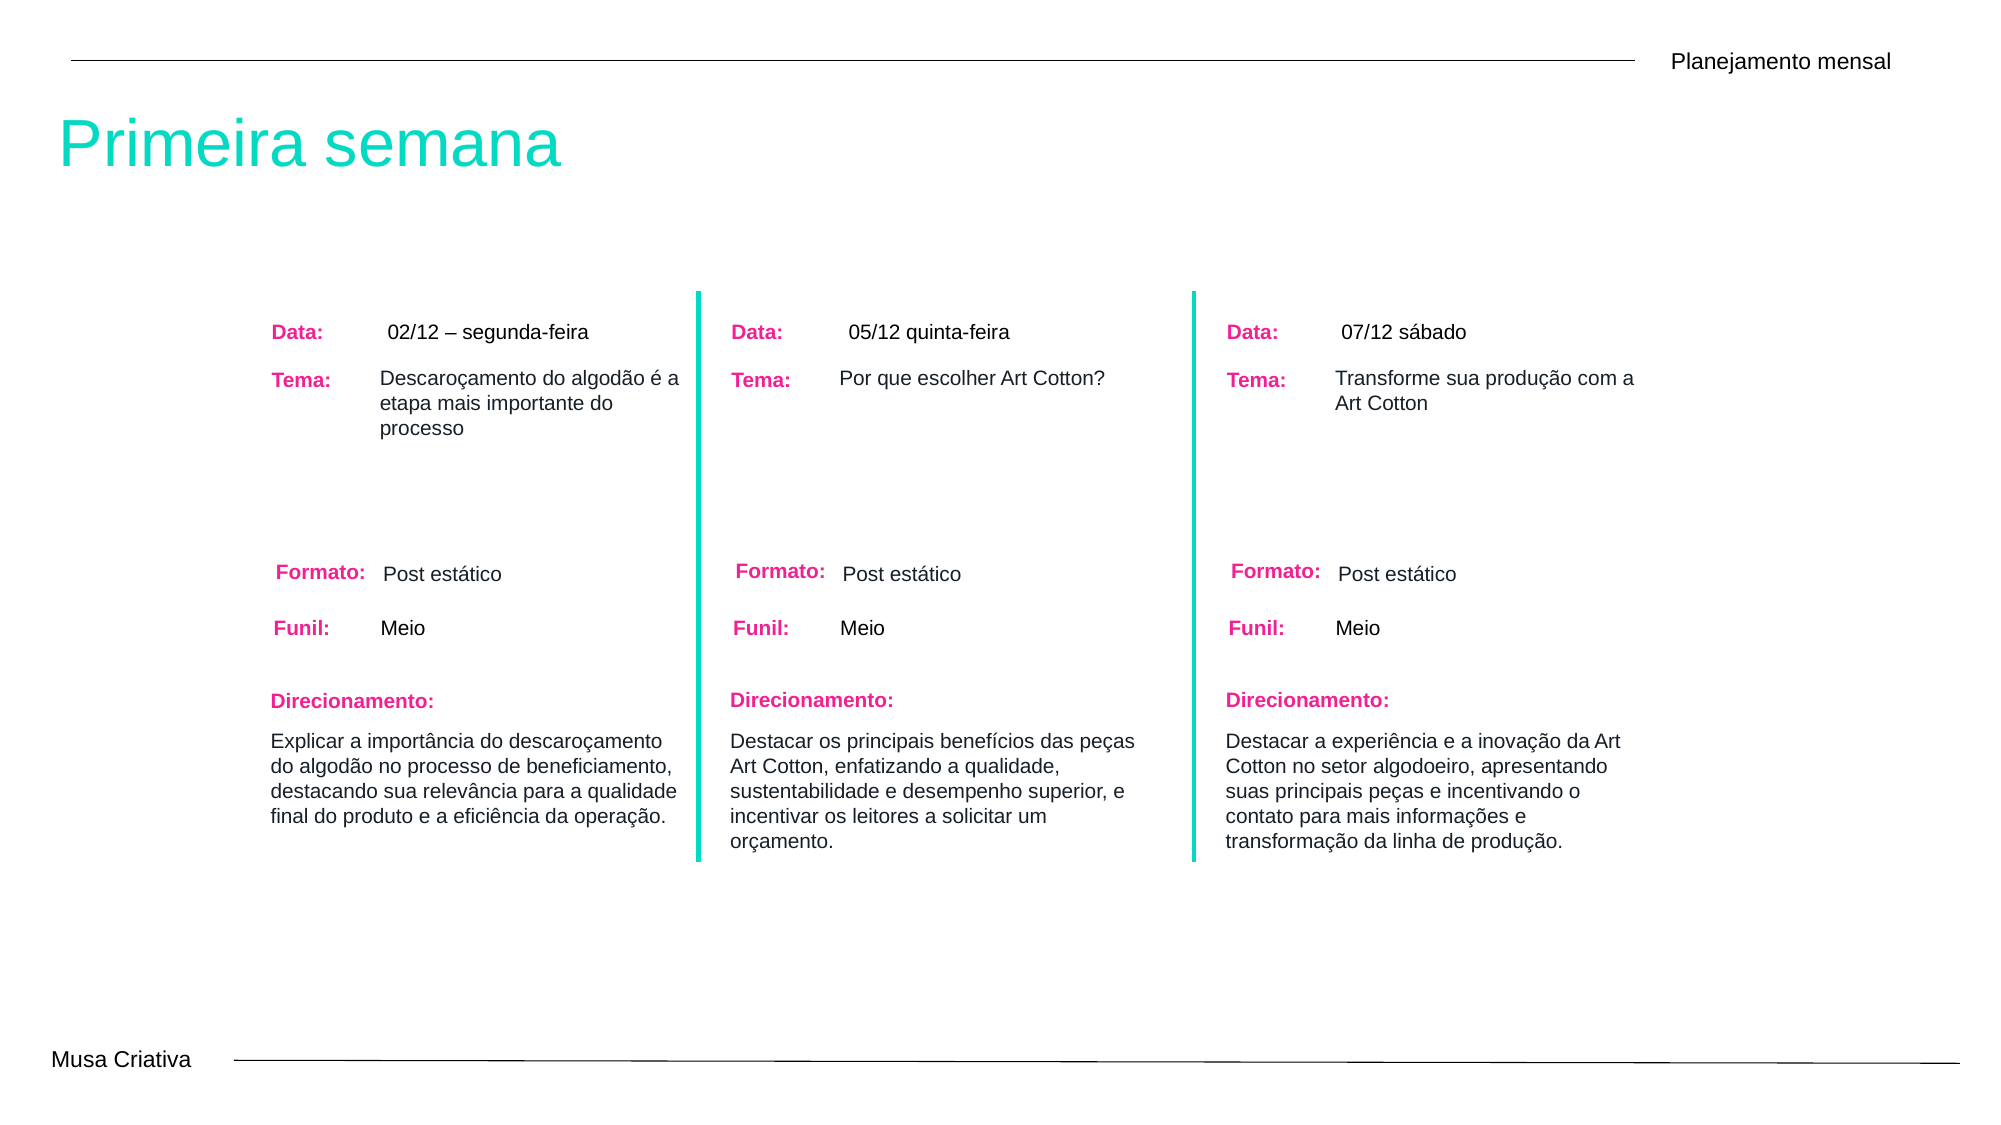

Planejamento mensal
Primeira semana
Data:
05/12 quinta-feira
Data:
07/12 sábado
Data:
02/12 – segunda-feira
Por que escolher Art Cotton?
Transforme sua produção com a Art Cotton
Descaroçamento do algodão é a etapa mais importante do processo
Tema:
Tema:
Tema:
Formato:
Formato:
Formato:
Post estático
Post estático
Post estático
Funil:
Meio
Funil:
Meio
Funil:
Meio
Direcionamento:
Direcionamento:
Direcionamento:
Destacar os principais benefícios das peças Art Cotton, enfatizando a qualidade, sustentabilidade e desempenho superior, e incentivar os leitores a solicitar um orçamento.
Destacar a experiência e a inovação da Art Cotton no setor algodoeiro, apresentando suas principais peças e incentivando o contato para mais informações e transformação da linha de produção.
Explicar a importância do descaroçamento do algodão no processo de beneficiamento, destacando sua relevância para a qualidade final do produto e a eficiência da operação.
Musa Criativa